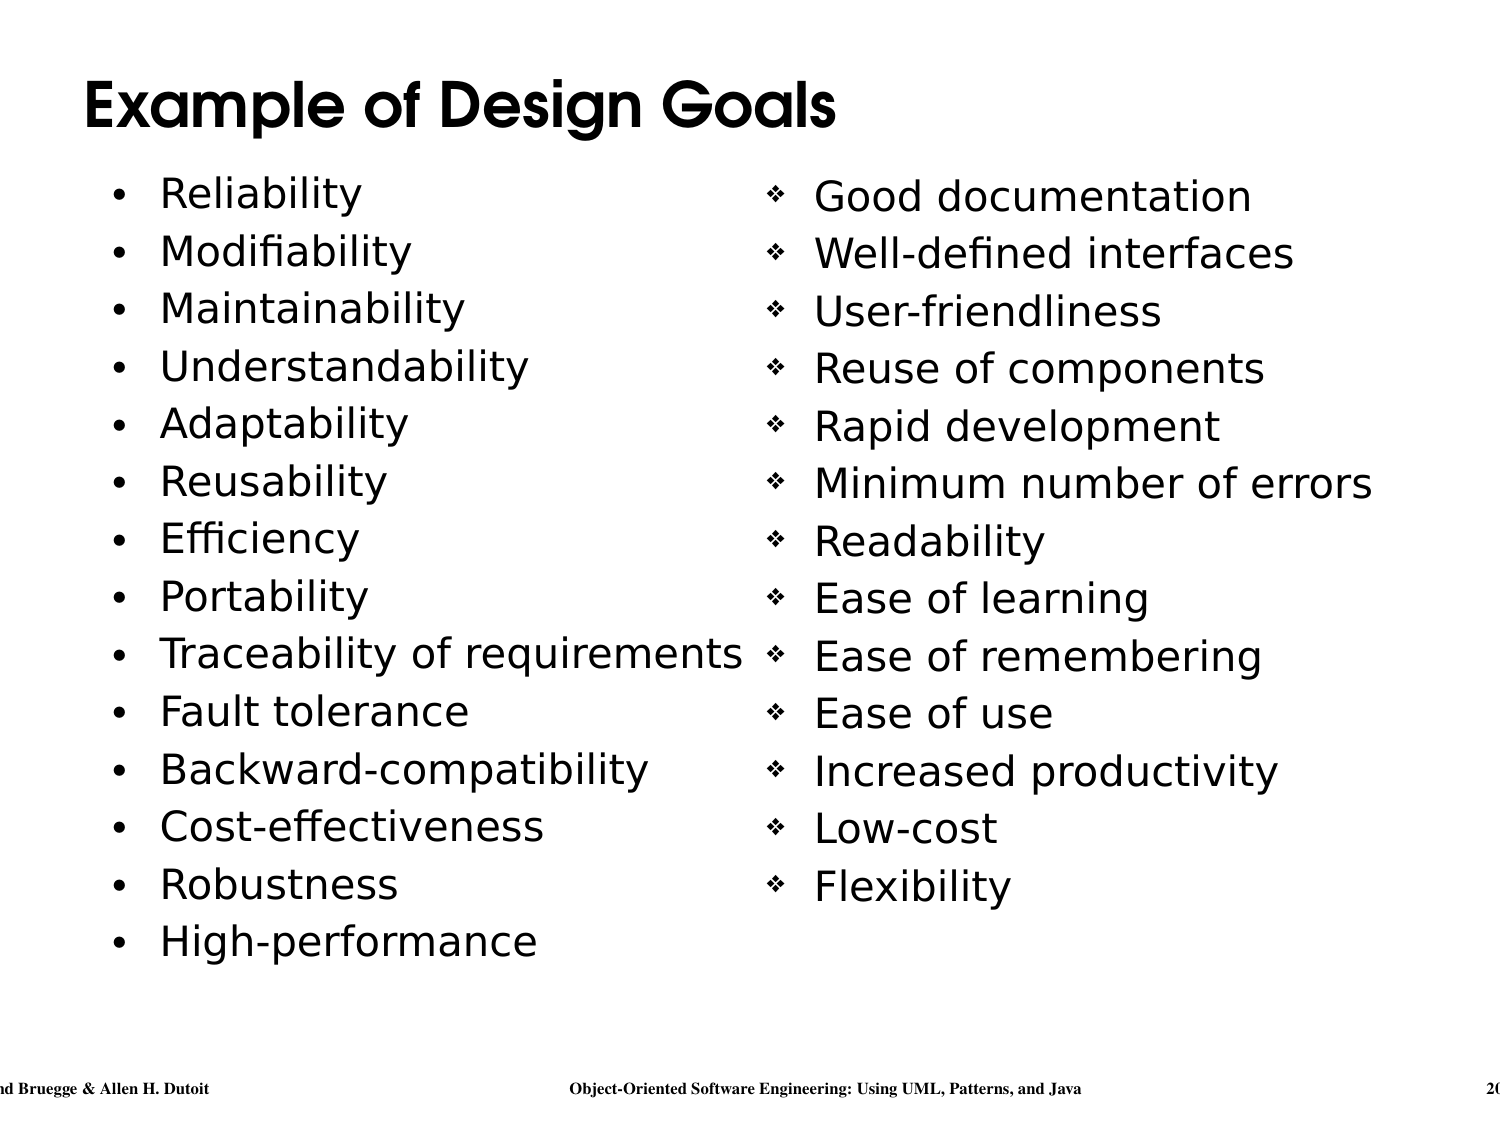

# Example of Design Goals
Reliability
Modifiability
Maintainability
Understandability
Adaptability
Reusability
Efficiency
Portability
Traceability of requirements
Fault tolerance
Backward-compatibility
Cost-effectiveness
Robustness
High-performance
Good documentation
Well-defined interfaces
User-friendliness
Reuse of components
Rapid development
Minimum number of errors
Readability
Ease of learning
Ease of remembering
Ease of use
Increased productivity
Low-cost
Flexibility